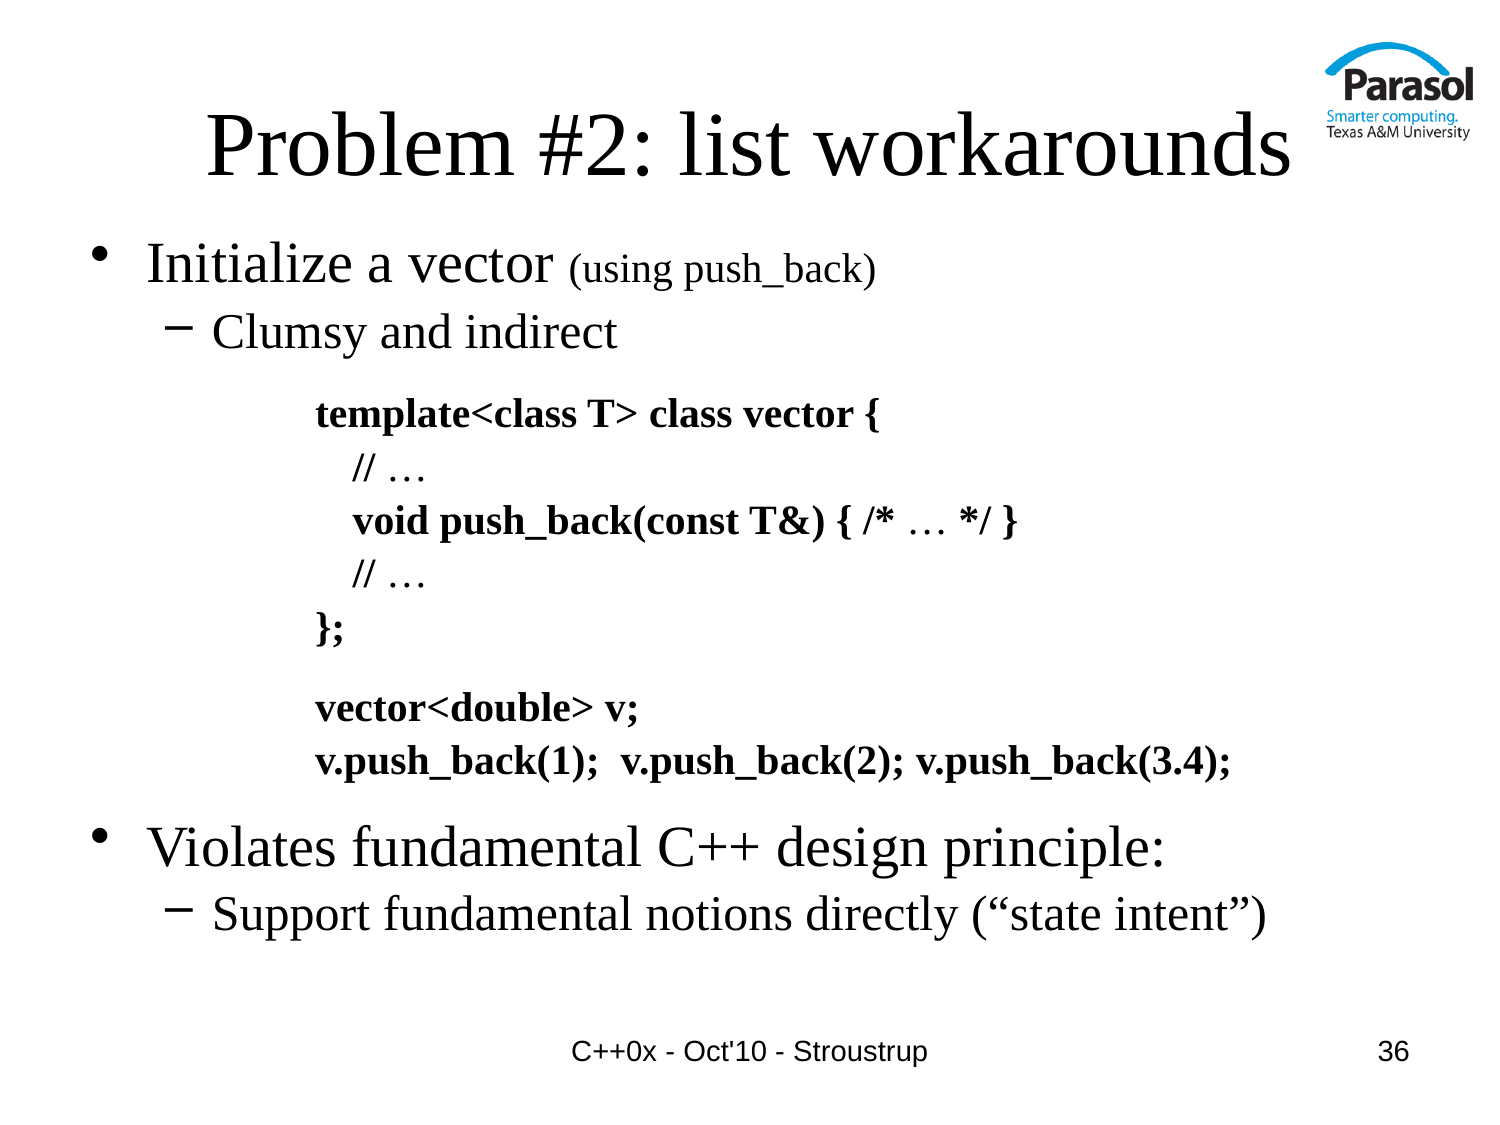

# Problem #2: list workarounds
Initialize a vector (using push_back)
Clumsy and indirect

template<class T> class vector {
	// …
	void push_back(const T&) { /* … */ }
	// …
};

vector<double> v;
v.push_back(1);  v.push_back(2); v.push_back(3.4);

Violates fundamental C++ design principle:
Support fundamental notions directly (“state intent”)

C++0x - Oct'10 - Stroustrup
36